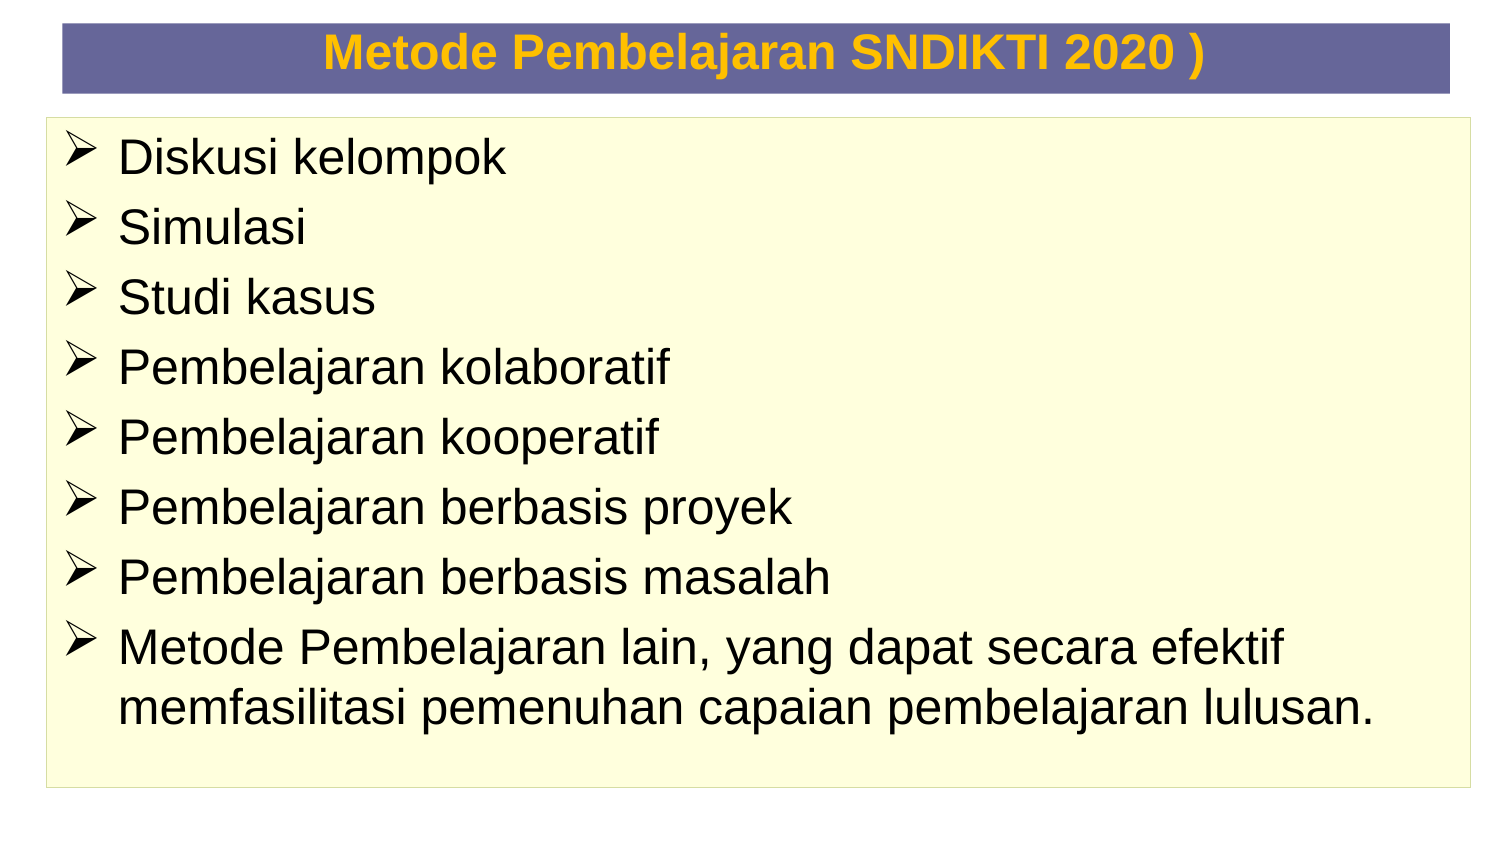

# Metode Pembelajaran SNDIKTI 2020 )
Diskusi kelompok
Simulasi
Studi kasus
Pembelajaran kolaboratif
Pembelajaran kooperatif
Pembelajaran berbasis proyek
Pembelajaran berbasis masalah
Metode Pembelajaran lain, yang dapat secara efektif memfasilitasi pemenuhan capaian pembelajaran lulusan.